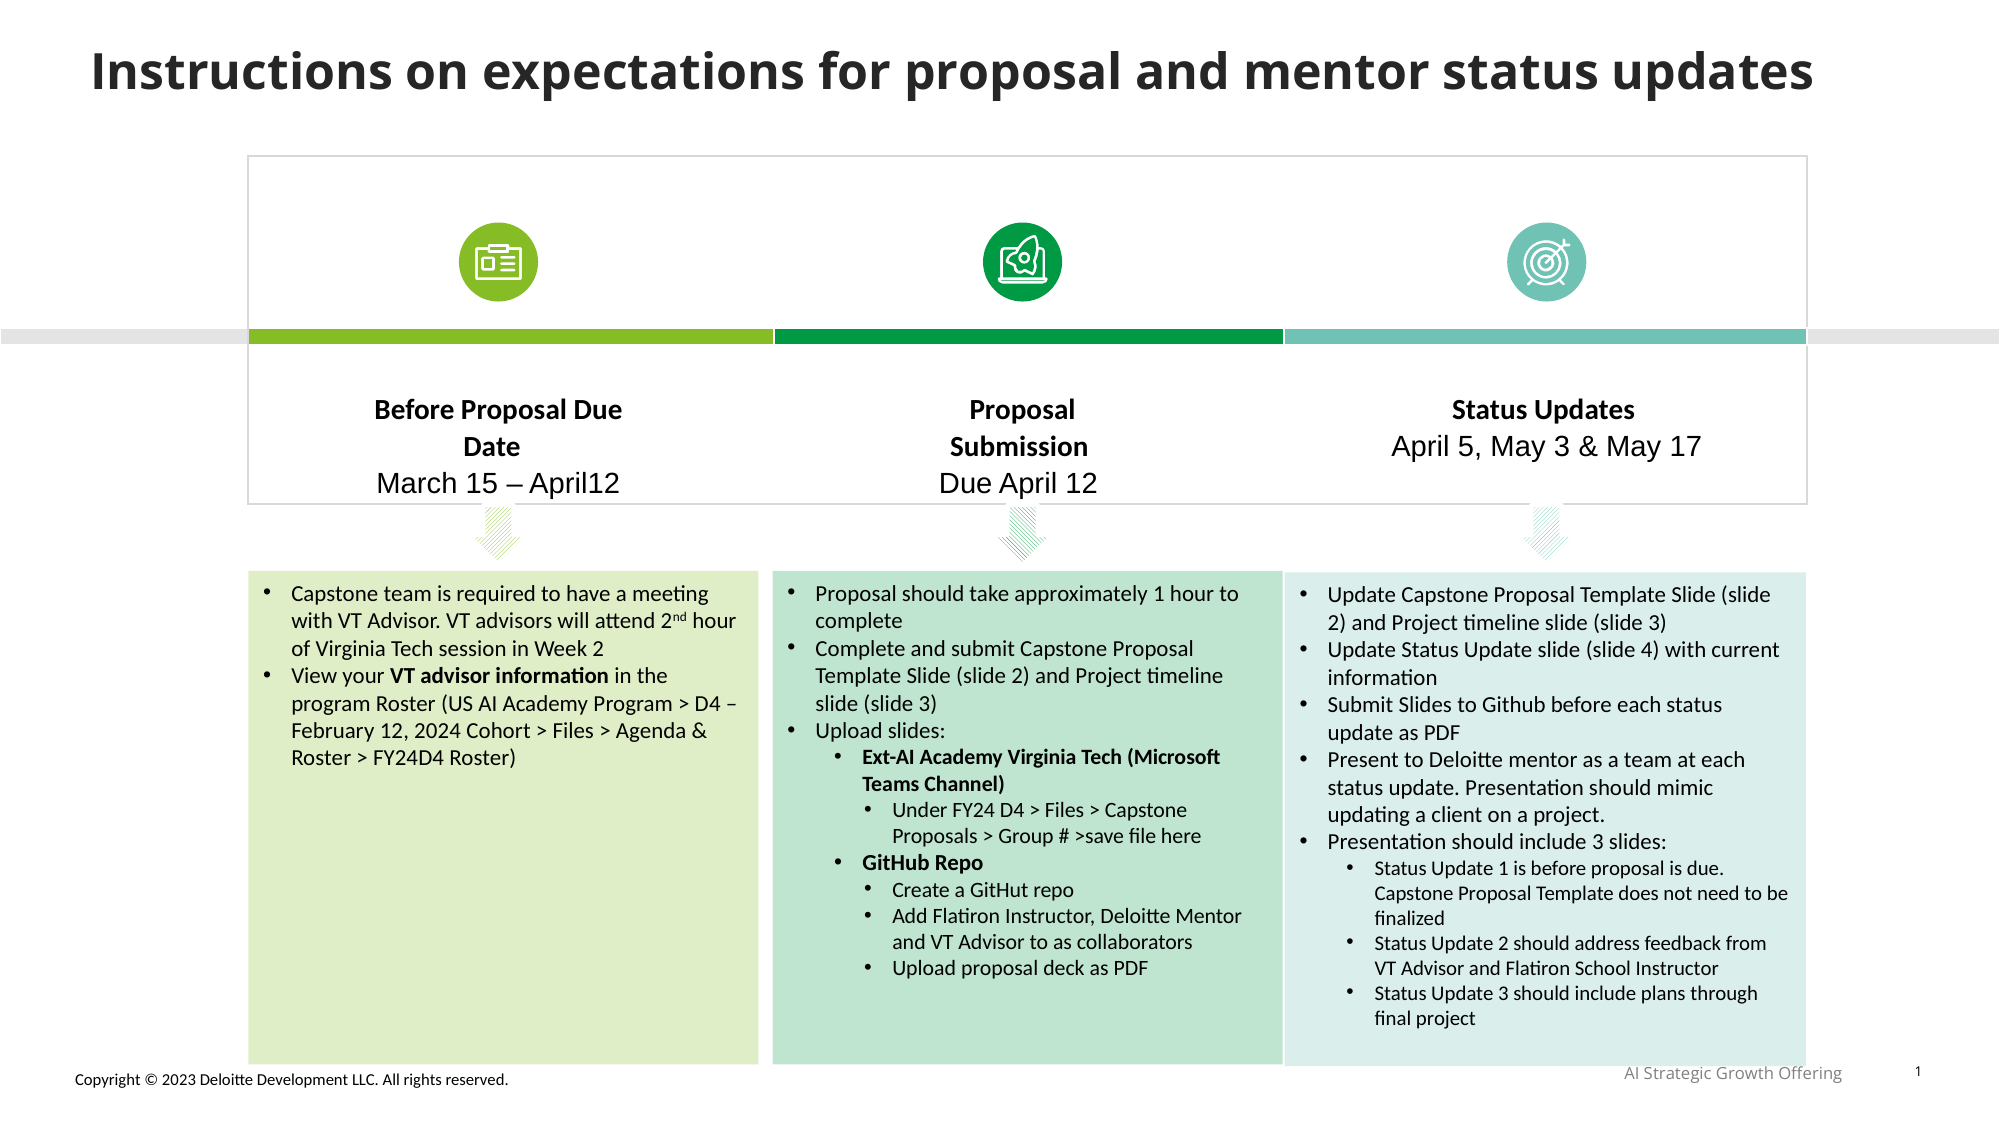

# Instructions on expectations for proposal and mentor status updates

Before Proposal Due Date
March 15 – April12

Proposal Submission
Due April 12
Status Updates
April 5, May 3 & May 17

Capstone team is required to have a meeting with VT Advisor. VT advisors will attend 2nd hour of Virginia Tech session in Week 2
View your VT advisor information in the program Roster (US AI Academy Program > D4 – February 12, 2024 Cohort > Files > Agenda & Roster > FY24D4 Roster)
Proposal should take approximately 1 hour to complete
Complete and submit Capstone Proposal Template Slide (slide 2) and Project timeline slide (slide 3)
Upload slides:
Ext-AI Academy Virginia Tech (Microsoft Teams Channel)
Under FY24 D4 > Files > Capstone Proposals > Group # >save file here
GitHub Repo
Create a GitHut repo
Add Flatiron Instructor, Deloitte Mentor and VT Advisor to as collaborators
Upload proposal deck as PDF

Update Capstone Proposal Template Slide (slide 2) and Project timeline slide (slide 3)
Update Status Update slide (slide 4) with current information
Submit Slides to Github before each status update as PDF
Present to Deloitte mentor as a team at each status update. Presentation should mimic updating a client on a project.
Presentation should include 3 slides:
Status Update 1 is before proposal is due. Capstone Proposal Template does not need to be finalized
Status Update 2 should address feedback from VT Advisor and Flatiron School Instructor
Status Update 3 should include plans through final project